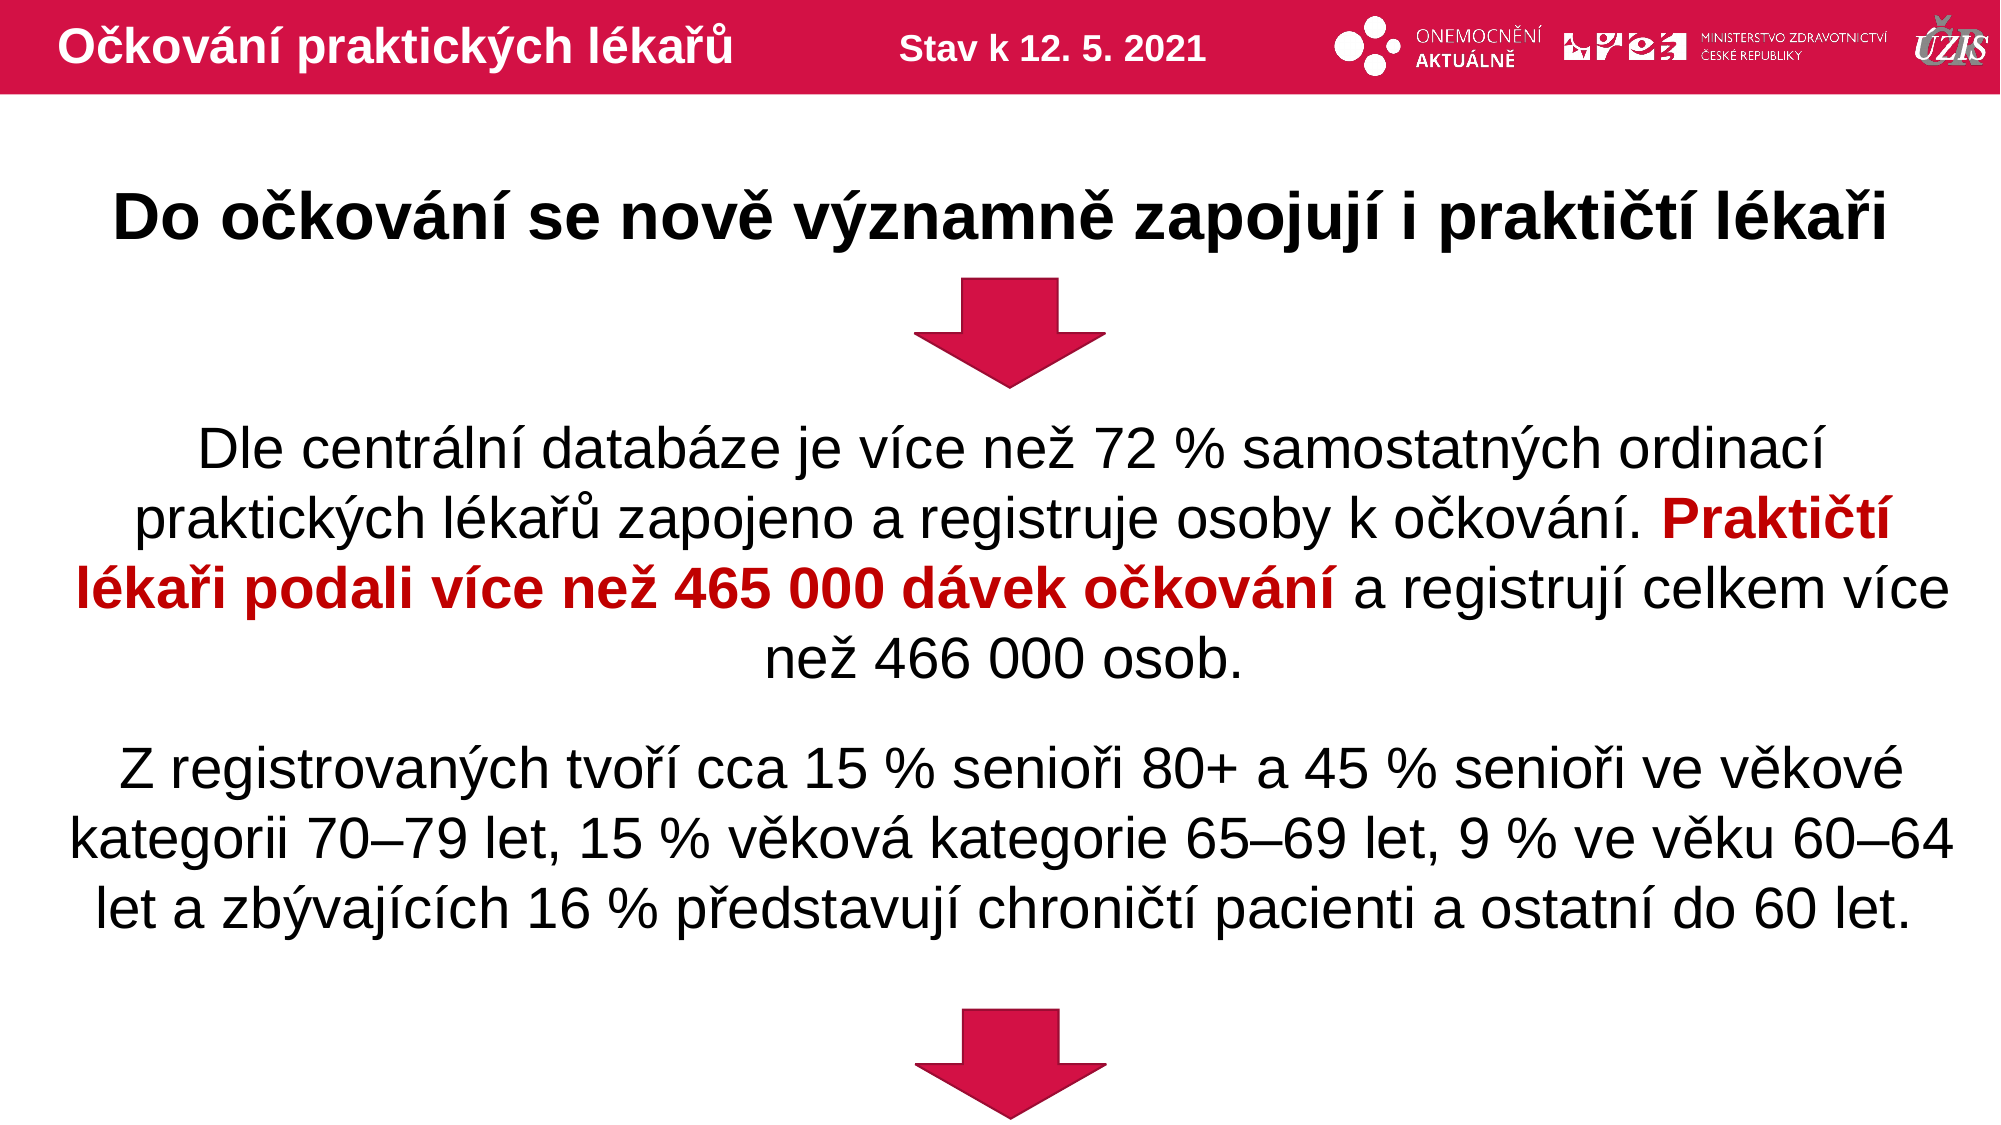

# Očkování praktických lékařů
Stav k 12. 5. 2021
Do očkování se nově významně zapojují i praktičtí lékaři

Dle centrální databáze je více než 72 % samostatných ordinací praktických lékařů zapojeno a registruje osoby k očkování. Praktičtí lékaři podali více než 465 000 dávek očkování a registrují celkem více než 466 000 osob.

Z registrovaných tvoří cca 15 % senioři 80+ a 45 % senioři ve věkové kategorii 70–79 let, 15 % věková kategorie 65–69 let, 9 % ve věku 60–64 let a zbývajících 16 % představují chroničtí pacienti a ostatní do 60 let.